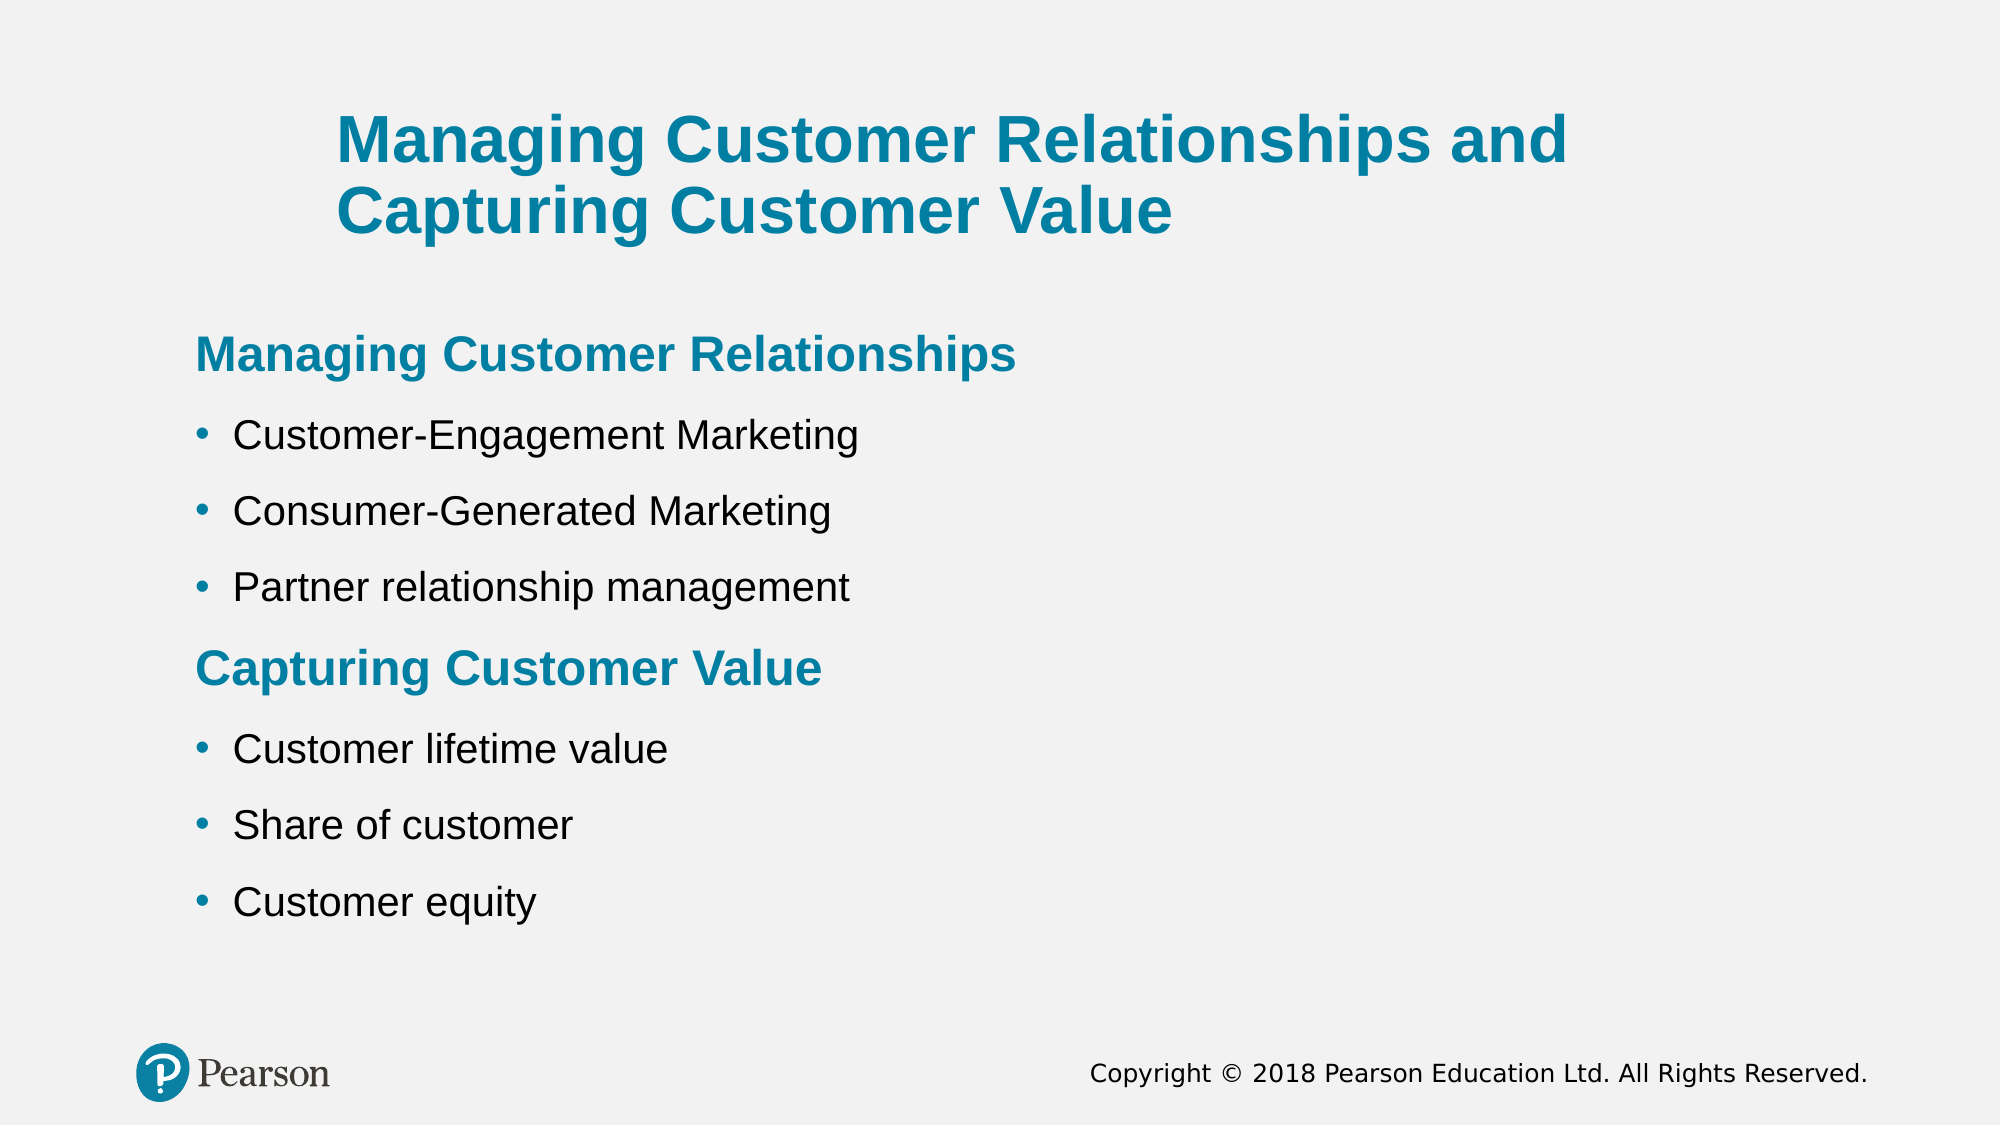

# Managing Customer Relationships and Capturing Customer Value
Managing Customer Relationships
Customer-Engagement Marketing
Consumer-Generated Marketing
Partner relationship management
Capturing Customer Value
Customer lifetime value
Share of customer
Customer equity